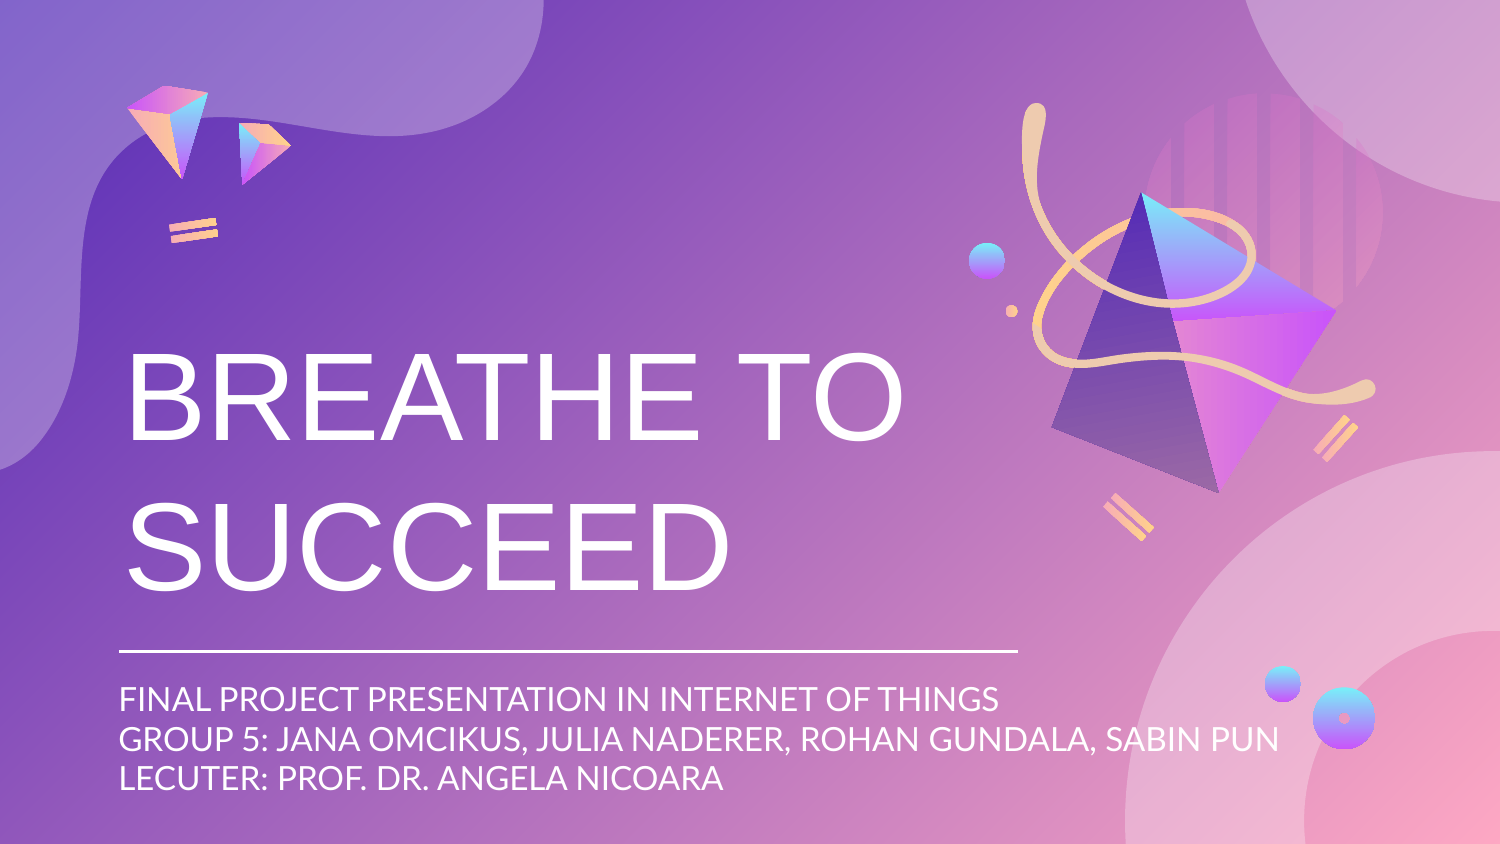

# BREATHE TO SUCCEED

FINAL PROJECT PRESENTATION IN INTERNET OF THINGS
GROUP 5: JANA OMCIKUS, JULIA NADERER, ROHAN GUNDALA, SABIN PUN
LECUTER: PROF. DR. ANGELA NICOARA